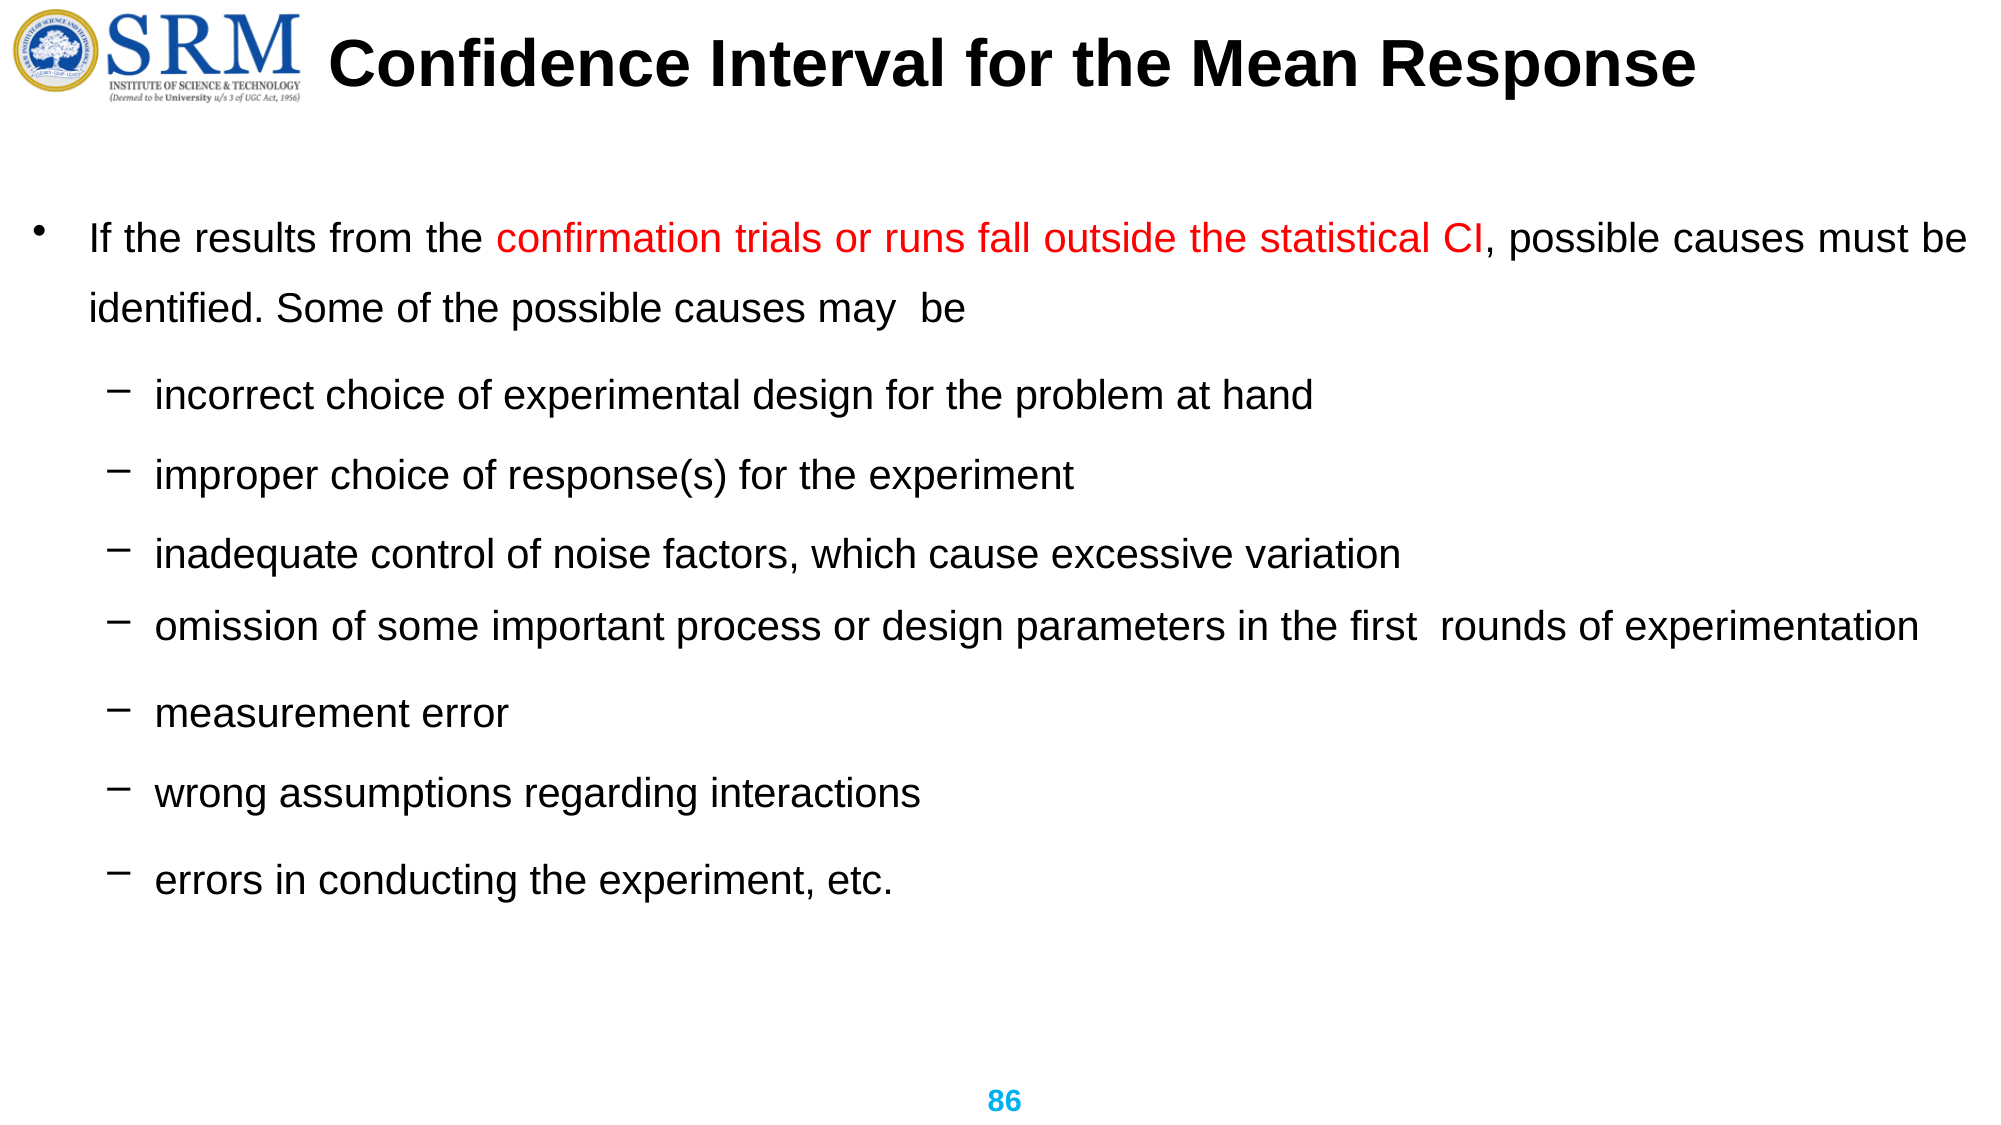

# Confidence Interval for the Mean Response
If the results from the confirmation trials or runs fall outside the statistical CI, possible causes must be identified. Some of the possible causes may  be
incorrect choice of experimental design for the problem at hand
improper choice of response(s) for the experiment
inadequate control of noise factors, which cause excessive variation
omission of some important process or design parameters in the first  rounds of experimentation
measurement error
wrong assumptions regarding interactions
errors in conducting the experiment, etc.
86